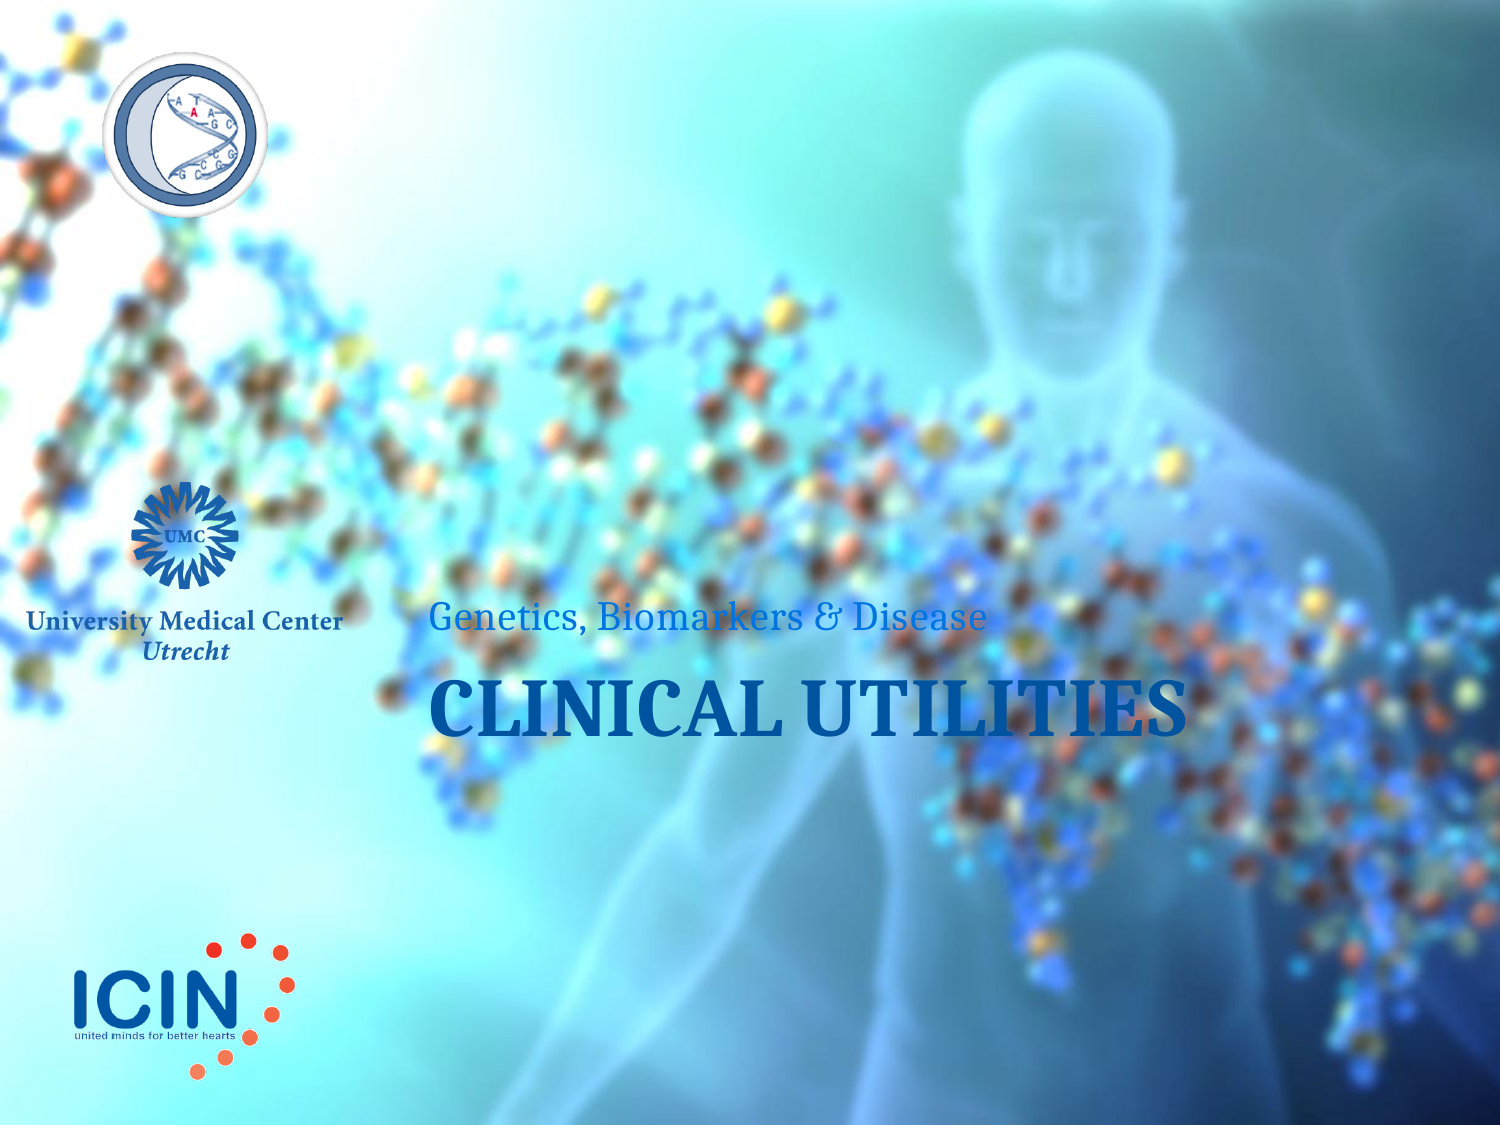

Genetics, Biomarkers & Disease
# Clinical Utilities